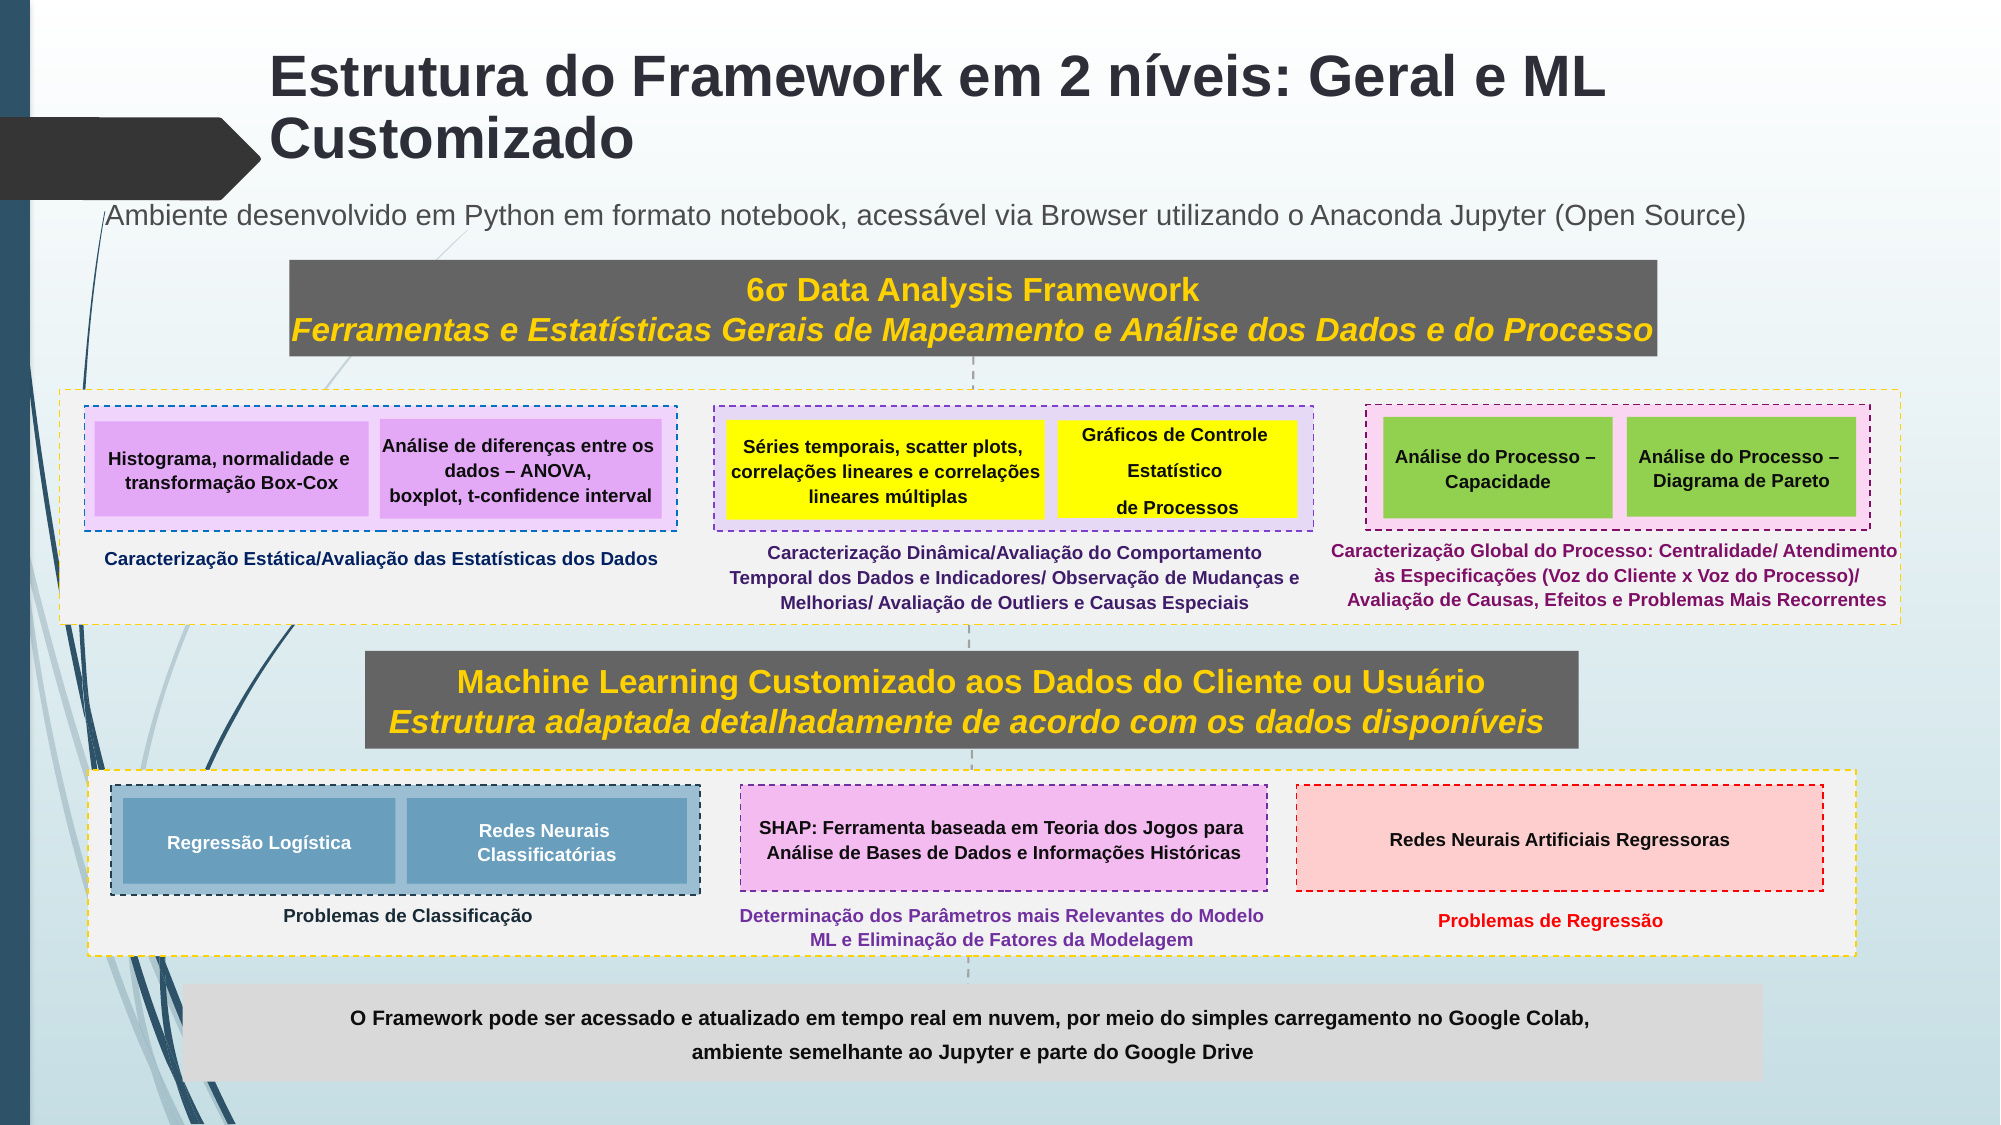

Estrutura do Framework em 2 níveis: Geral e ML Customizado
Ambiente desenvolvido em Python em formato notebook, acessável via Browser utilizando o Anaconda Jupyter (Open Source)
6σ Data Analysis Framework
Ferramentas e Estatísticas Gerais de Mapeamento e Análise dos Dados e do Processo

Análise do Processo –
Diagrama de Pareto
Análise do Processo –
Capacidade
Caracterização Global do Processo: Centralidade/ Atendimento
às Especificações (Voz do Cliente x Voz do Processo)/
Avaliação de Causas, Efeitos e Problemas Mais Recorrentes

Análise de diferenças entre os
dados – ANOVA,
boxplot, t-confidence interval
Histograma, normalidade e
transformação Box-Cox
Caracterização Estática/Avaliação das Estatísticas dos Dados

Séries temporais, scatter plots,
correlações lineares e correlações
 lineares múltiplas
Gráficos de Controle
Estatístico
de Processos
Caracterização Dinâmica/Avaliação do Comportamento
Temporal dos Dados e Indicadores/ Observação de Mudanças e
Melhorias/ Avaliação de Outliers e Causas Especiais
Machine Learning Customizado aos Dados do Cliente ou Usuário
Estrutura adaptada detalhadamente de acordo com os dados disponíveis

Regressão Logística
Redes Neurais
Classificatórias
Problemas de Classificação
SHAP: Ferramenta baseada em Teoria dos Jogos para
Análise de Bases de Dados e Informações Históricas
Determinação dos Parâmetros mais Relevantes do Modelo
ML e Eliminação de Fatores da Modelagem
Redes Neurais Artificiais Regressoras
Problemas de Regressão
O Framework pode ser acessado e atualizado em tempo real em nuvem, por meio do simples carregamento no Google Colab,
ambiente semelhante ao Jupyter e parte do Google Drive